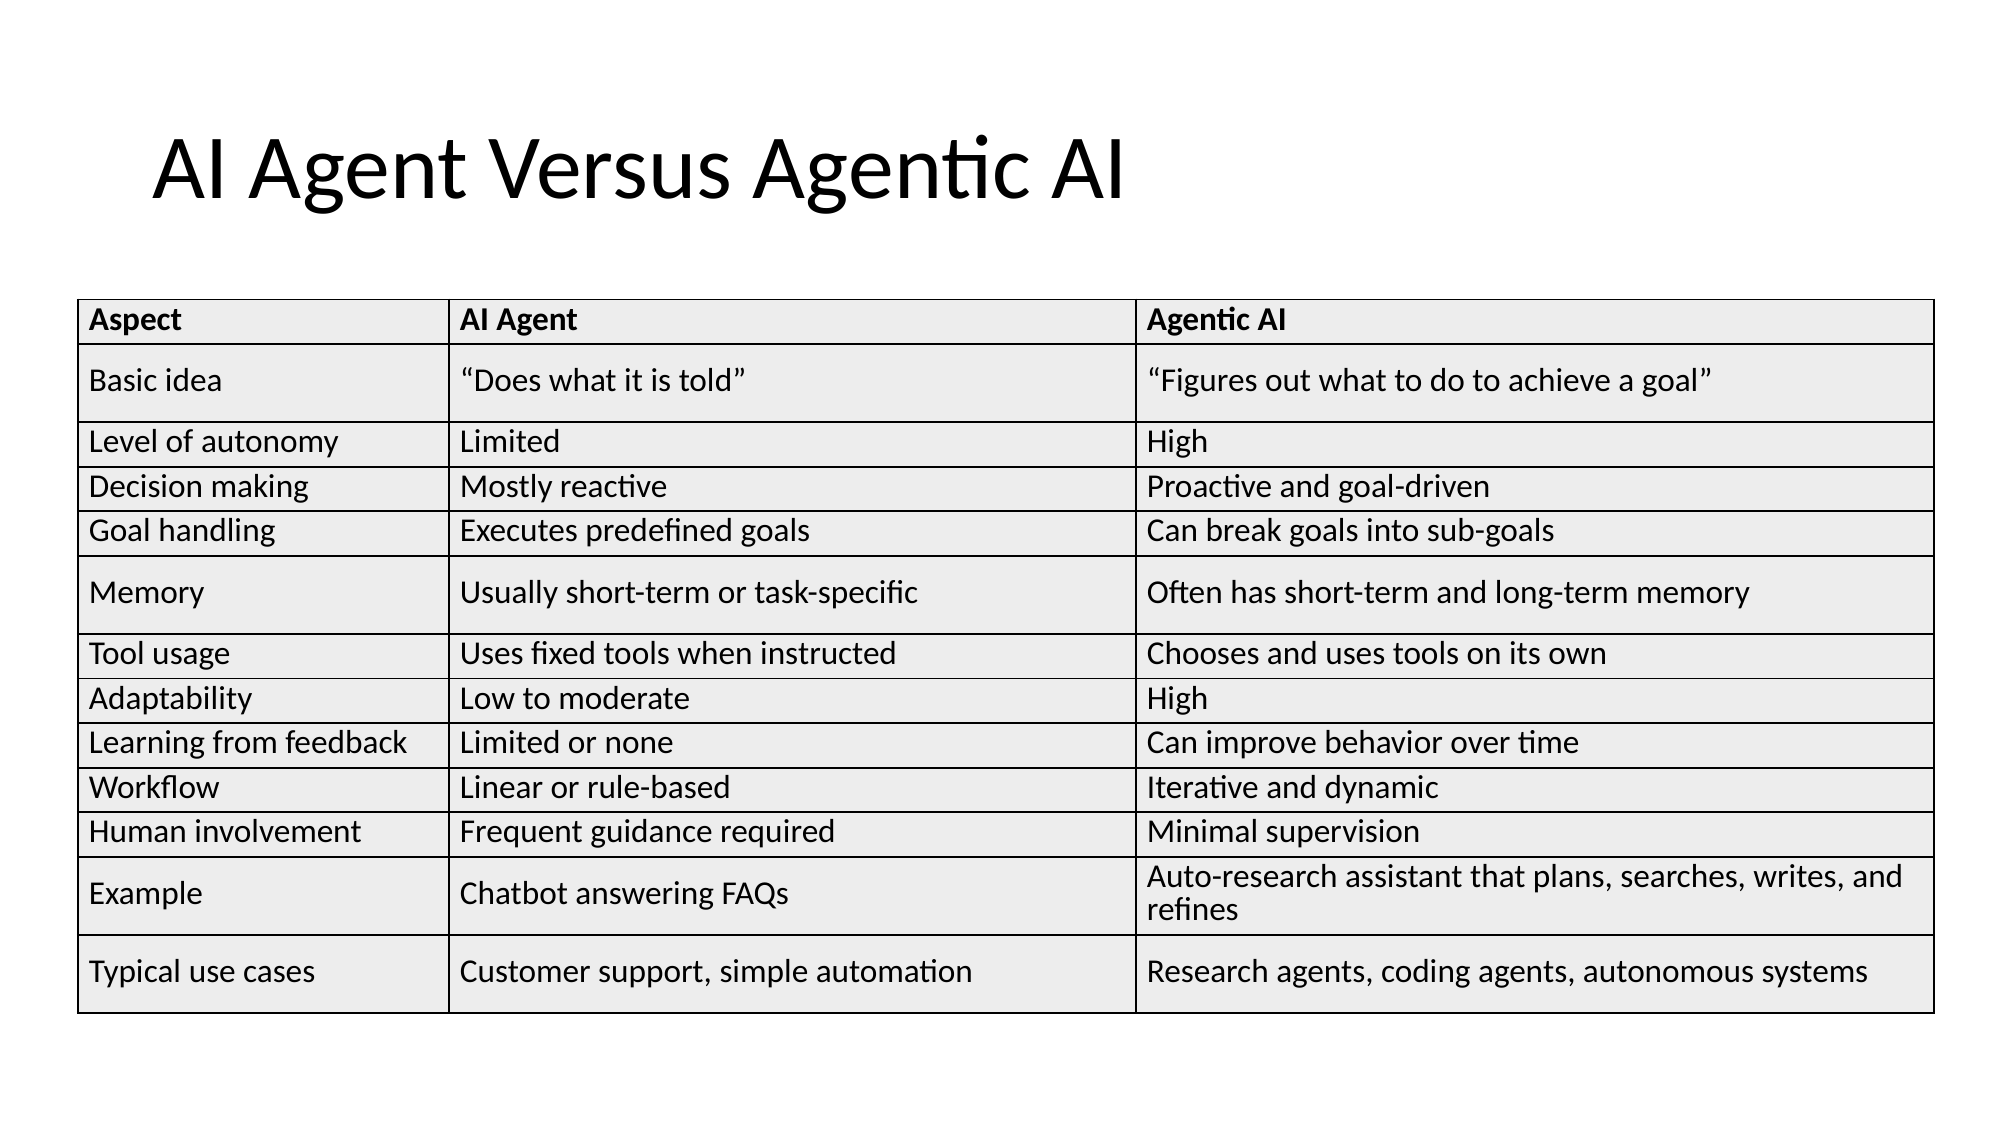

# AI Agent Versus Agentic AI
| Aspect | AI Agent | Agentic AI |
| --- | --- | --- |
| Basic idea | “Does what it is told” | “Figures out what to do to achieve a goal” |
| Level of autonomy | Limited | High |
| Decision making | Mostly reactive | Proactive and goal-driven |
| Goal handling | Executes predefined goals | Can break goals into sub-goals |
| Memory | Usually short-term or task-specific | Often has short-term and long-term memory |
| Tool usage | Uses fixed tools when instructed | Chooses and uses tools on its own |
| Adaptability | Low to moderate | High |
| Learning from feedback | Limited or none | Can improve behavior over time |
| Workflow | Linear or rule-based | Iterative and dynamic |
| Human involvement | Frequent guidance required | Minimal supervision |
| Example | Chatbot answering FAQs | Auto-research assistant that plans, searches, writes, and refines |
| Typical use cases | Customer support, simple automation | Research agents, coding agents, autonomous systems |